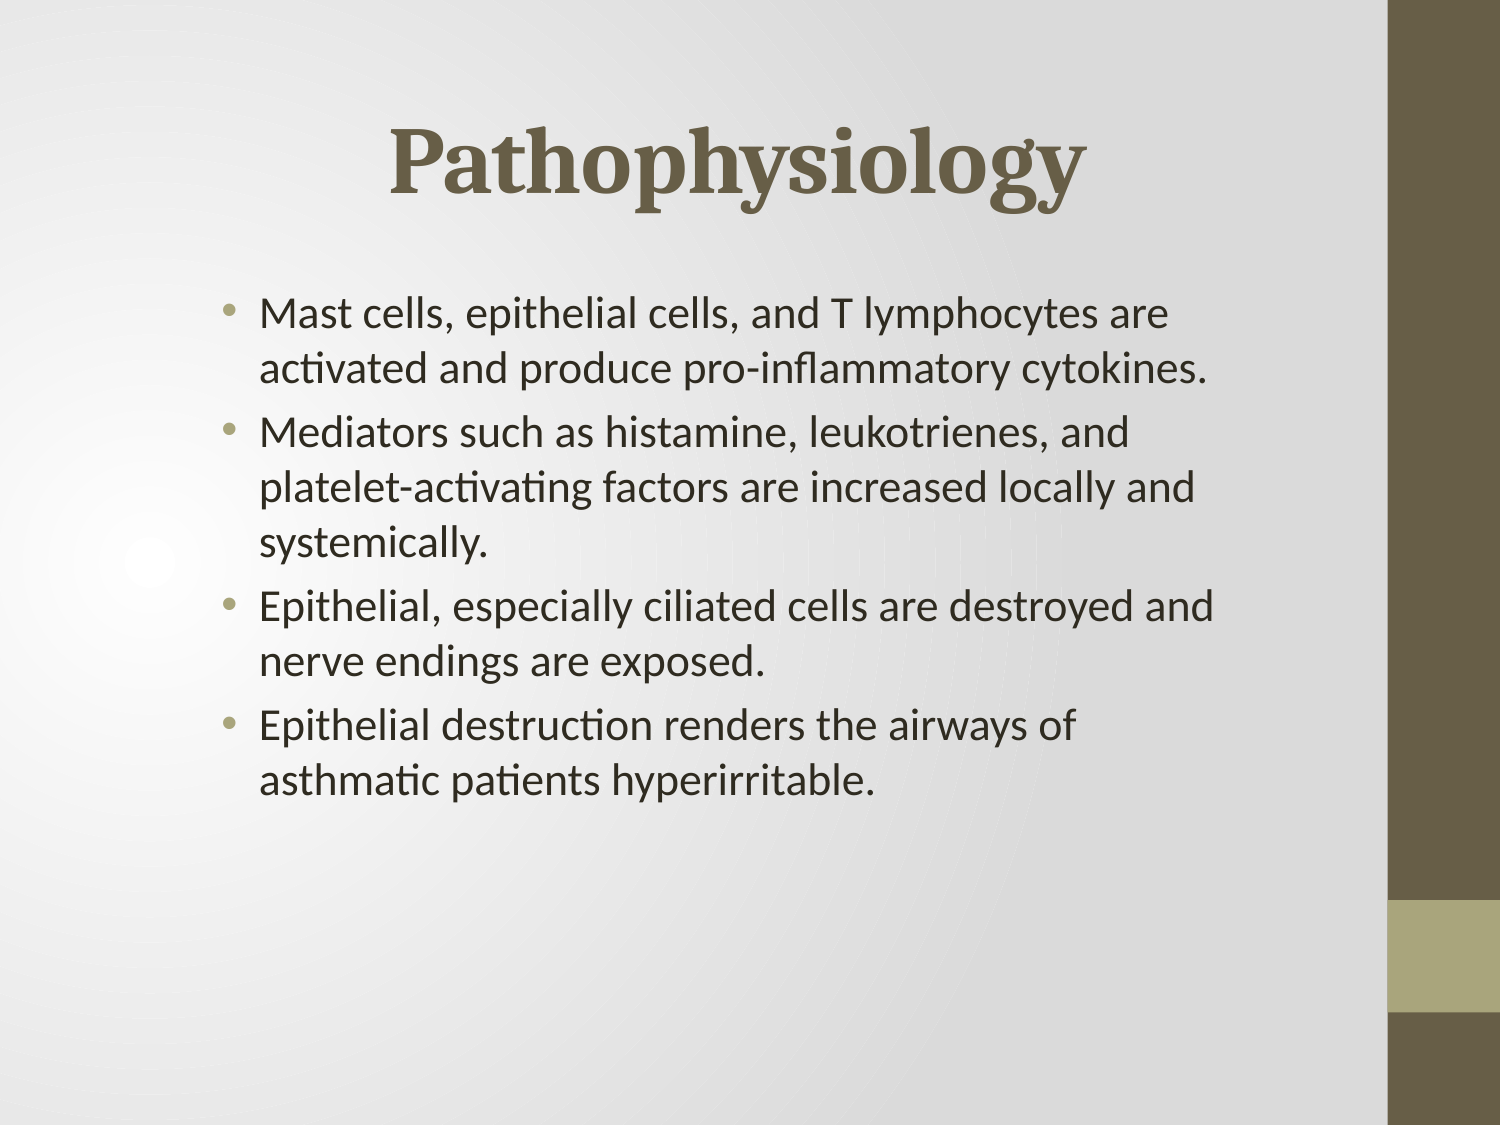

# Pathophysiology
Mast cells, epithelial cells, and T lymphocytes are activated and produce pro-inflammatory cytokines.
Mediators such as histamine, leukotrienes, and platelet-activating factors are increased locally and systemically.
Epithelial, especially ciliated cells are destroyed and nerve endings are exposed.
Epithelial destruction renders the airways of asthmatic patients hyperirritable.